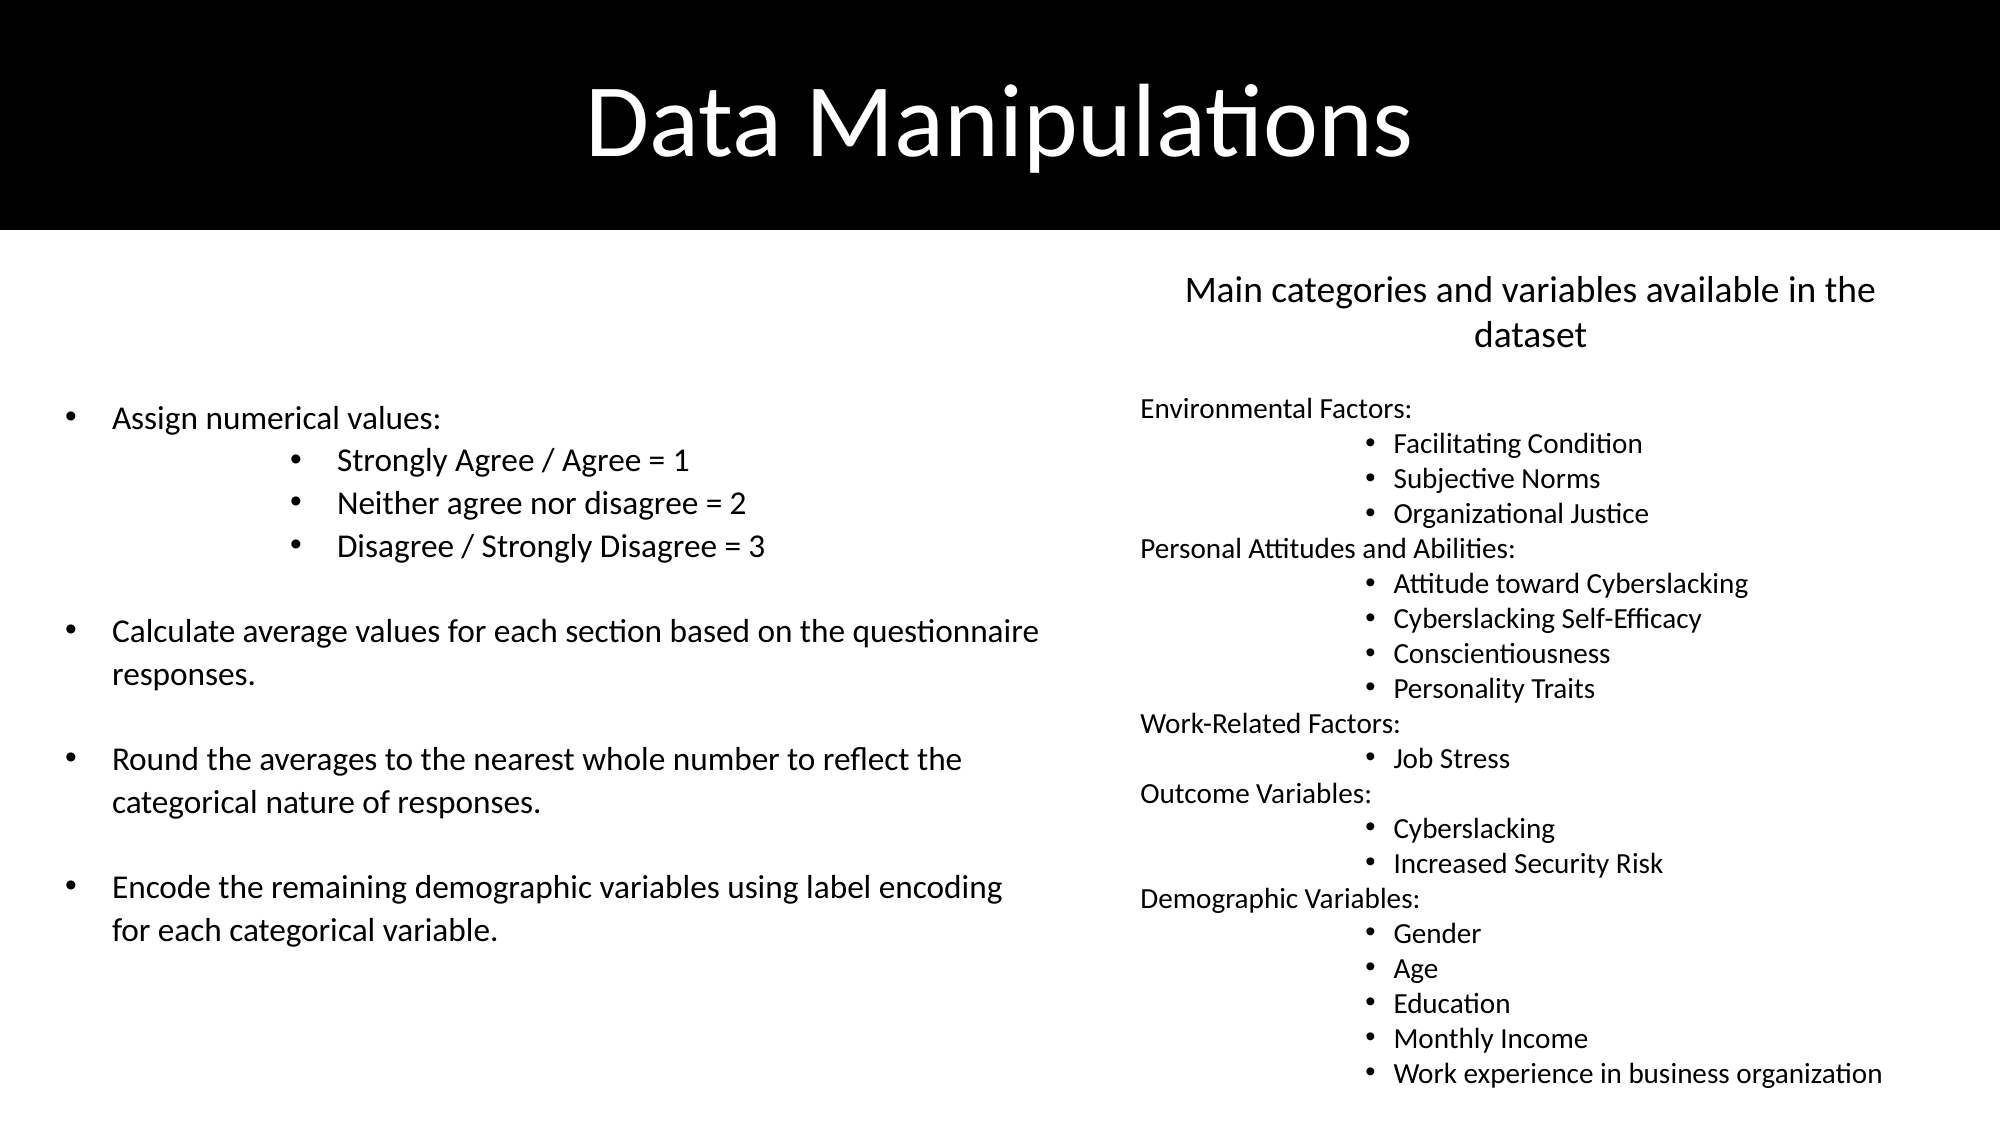

Data Manipulations
Main categories and variables available in the dataset

Environmental Factors:
Facilitating Condition
Subjective Norms
Organizational Justice
Personal Attitudes and Abilities:
Attitude toward Cyberslacking
Cyberslacking Self-Efficacy
Conscientiousness
Personality Traits
Work-Related Factors:
Job Stress
Outcome Variables:
Cyberslacking
Increased Security Risk
Demographic Variables:
Gender
Age
Education
Monthly Income
Work experience in business organization
Assign numerical values:
Strongly Agree / Agree = 1
Neither agree nor disagree = 2
Disagree / Strongly Disagree = 3

Calculate average values for each section based on the questionnaire responses.

Round the averages to the nearest whole number to reflect the categorical nature of responses.

Encode the remaining demographic variables using label encoding for each categorical variable.